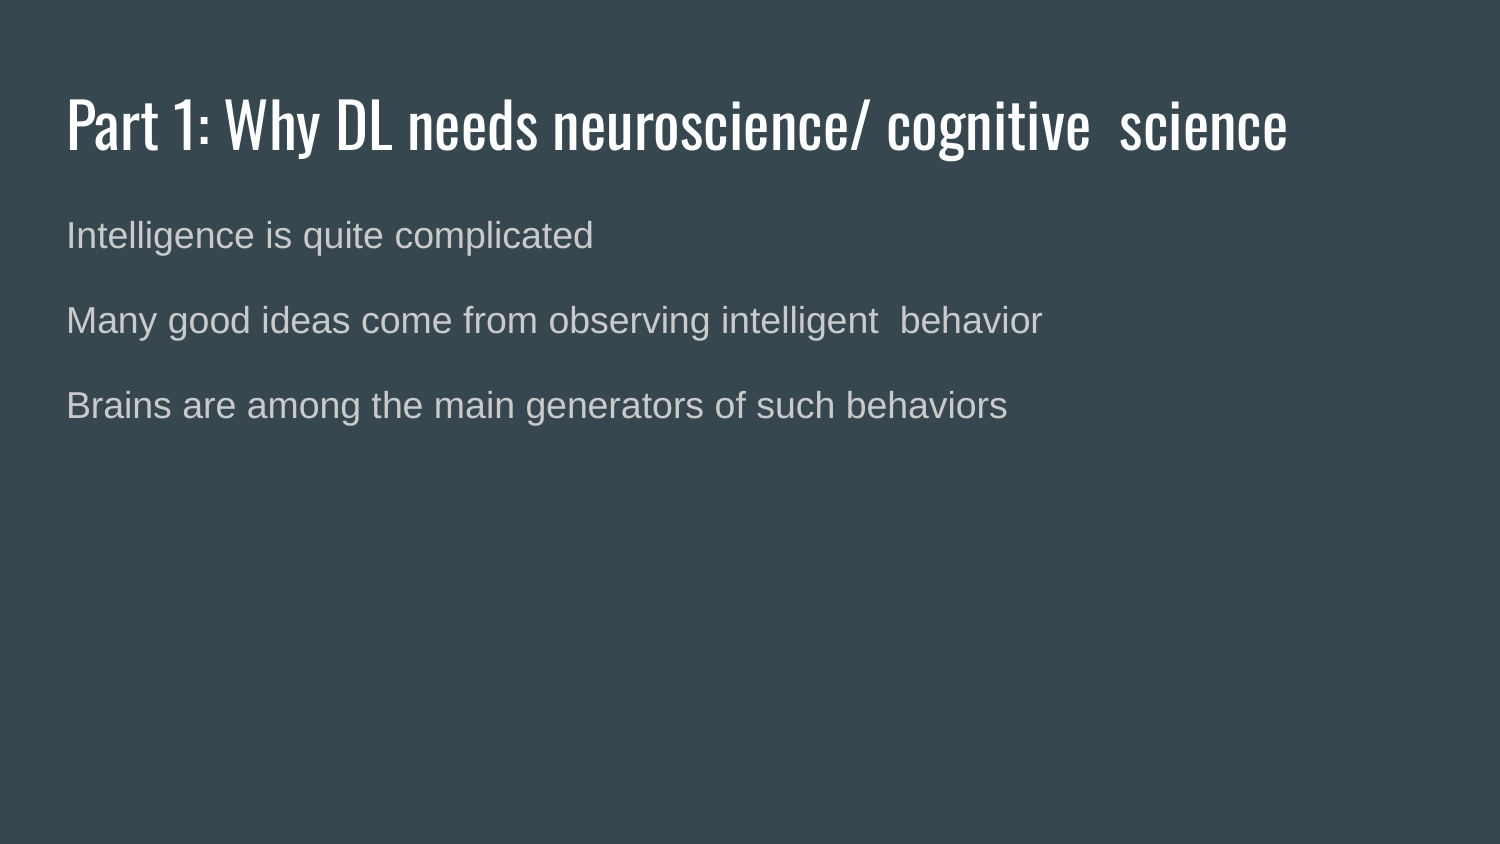

# Part 1: Why DL needs neuroscience/ cognitive  science
Intelligence is quite complicated
Many good ideas come from observing intelligent  behavior
Brains are among the main generators of such behaviors